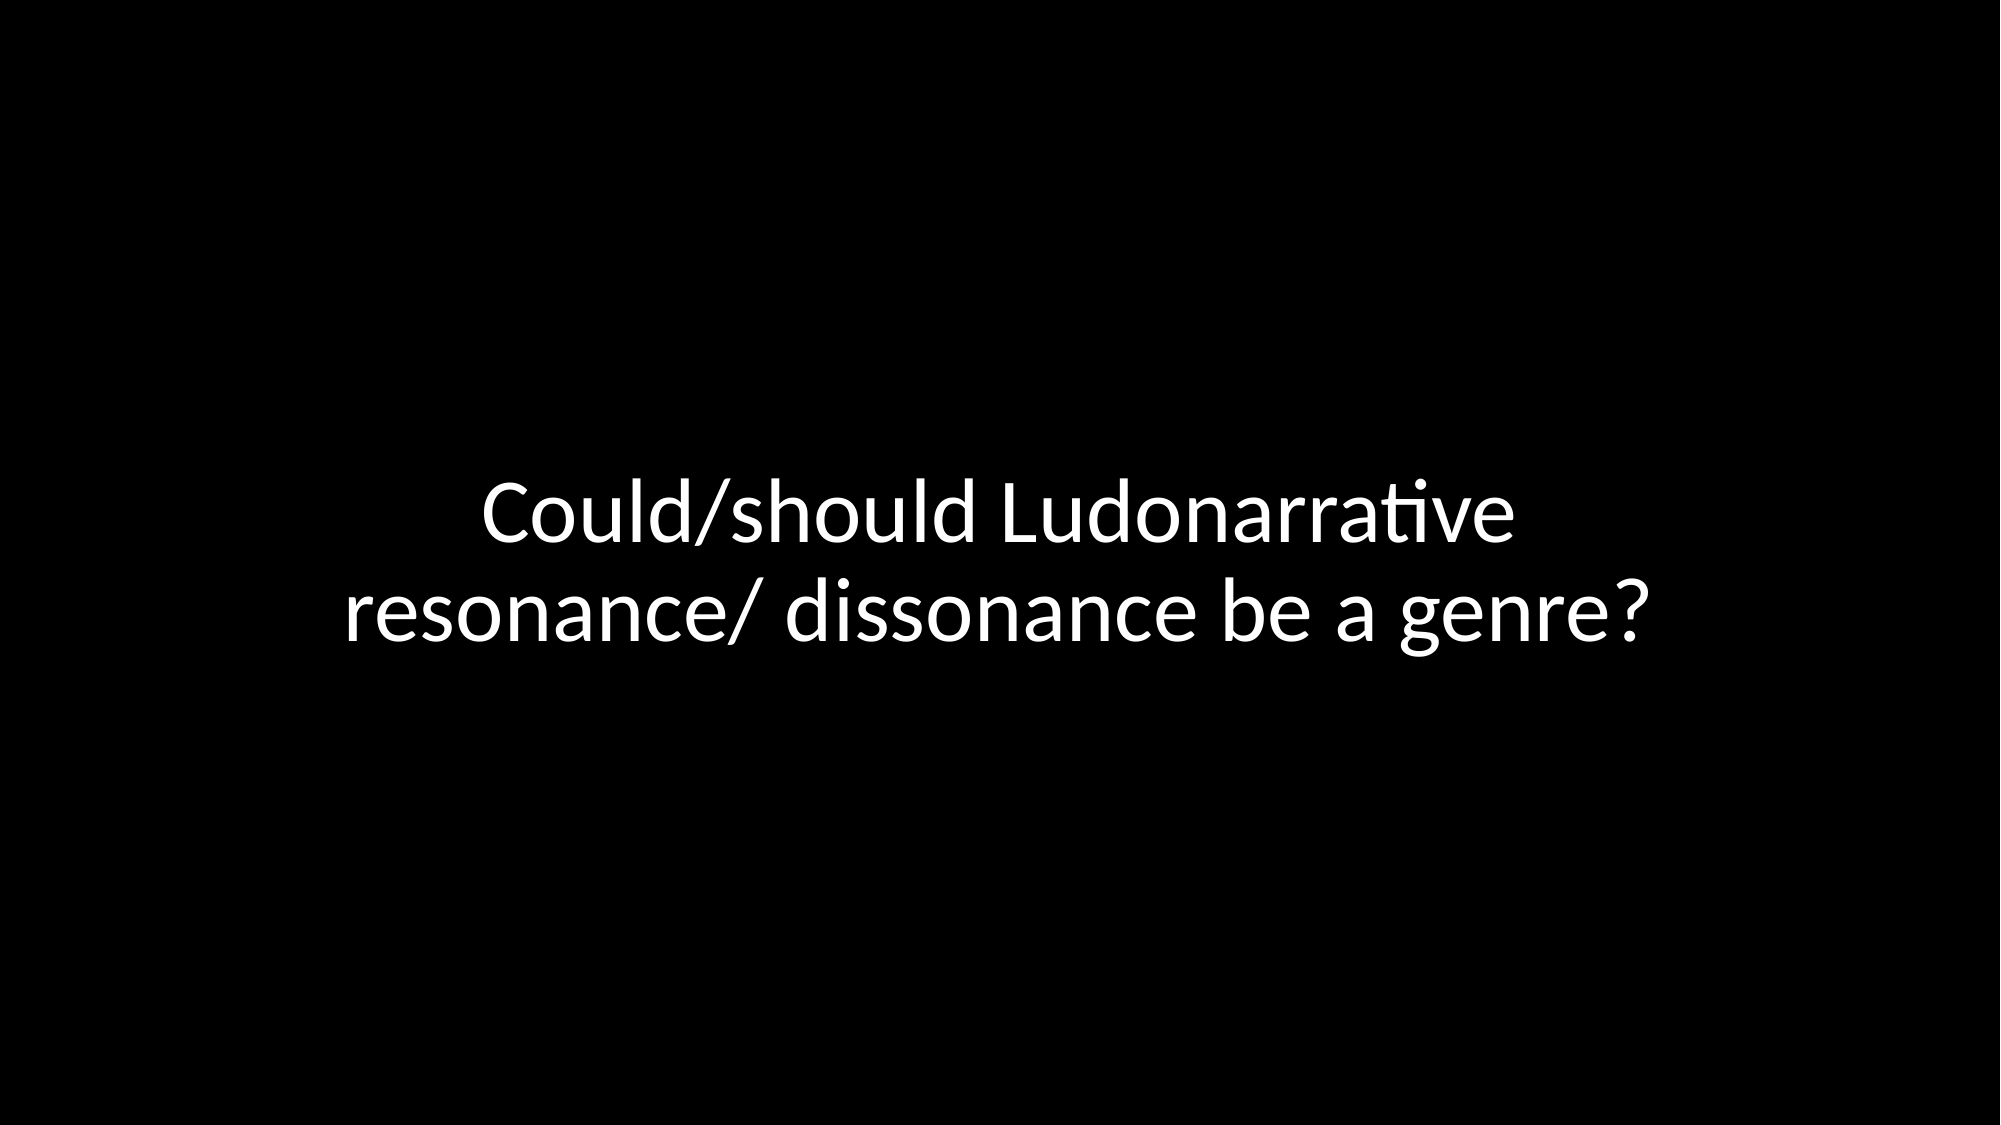

# Could/should Ludonarrative resonance/ dissonance be a genre?